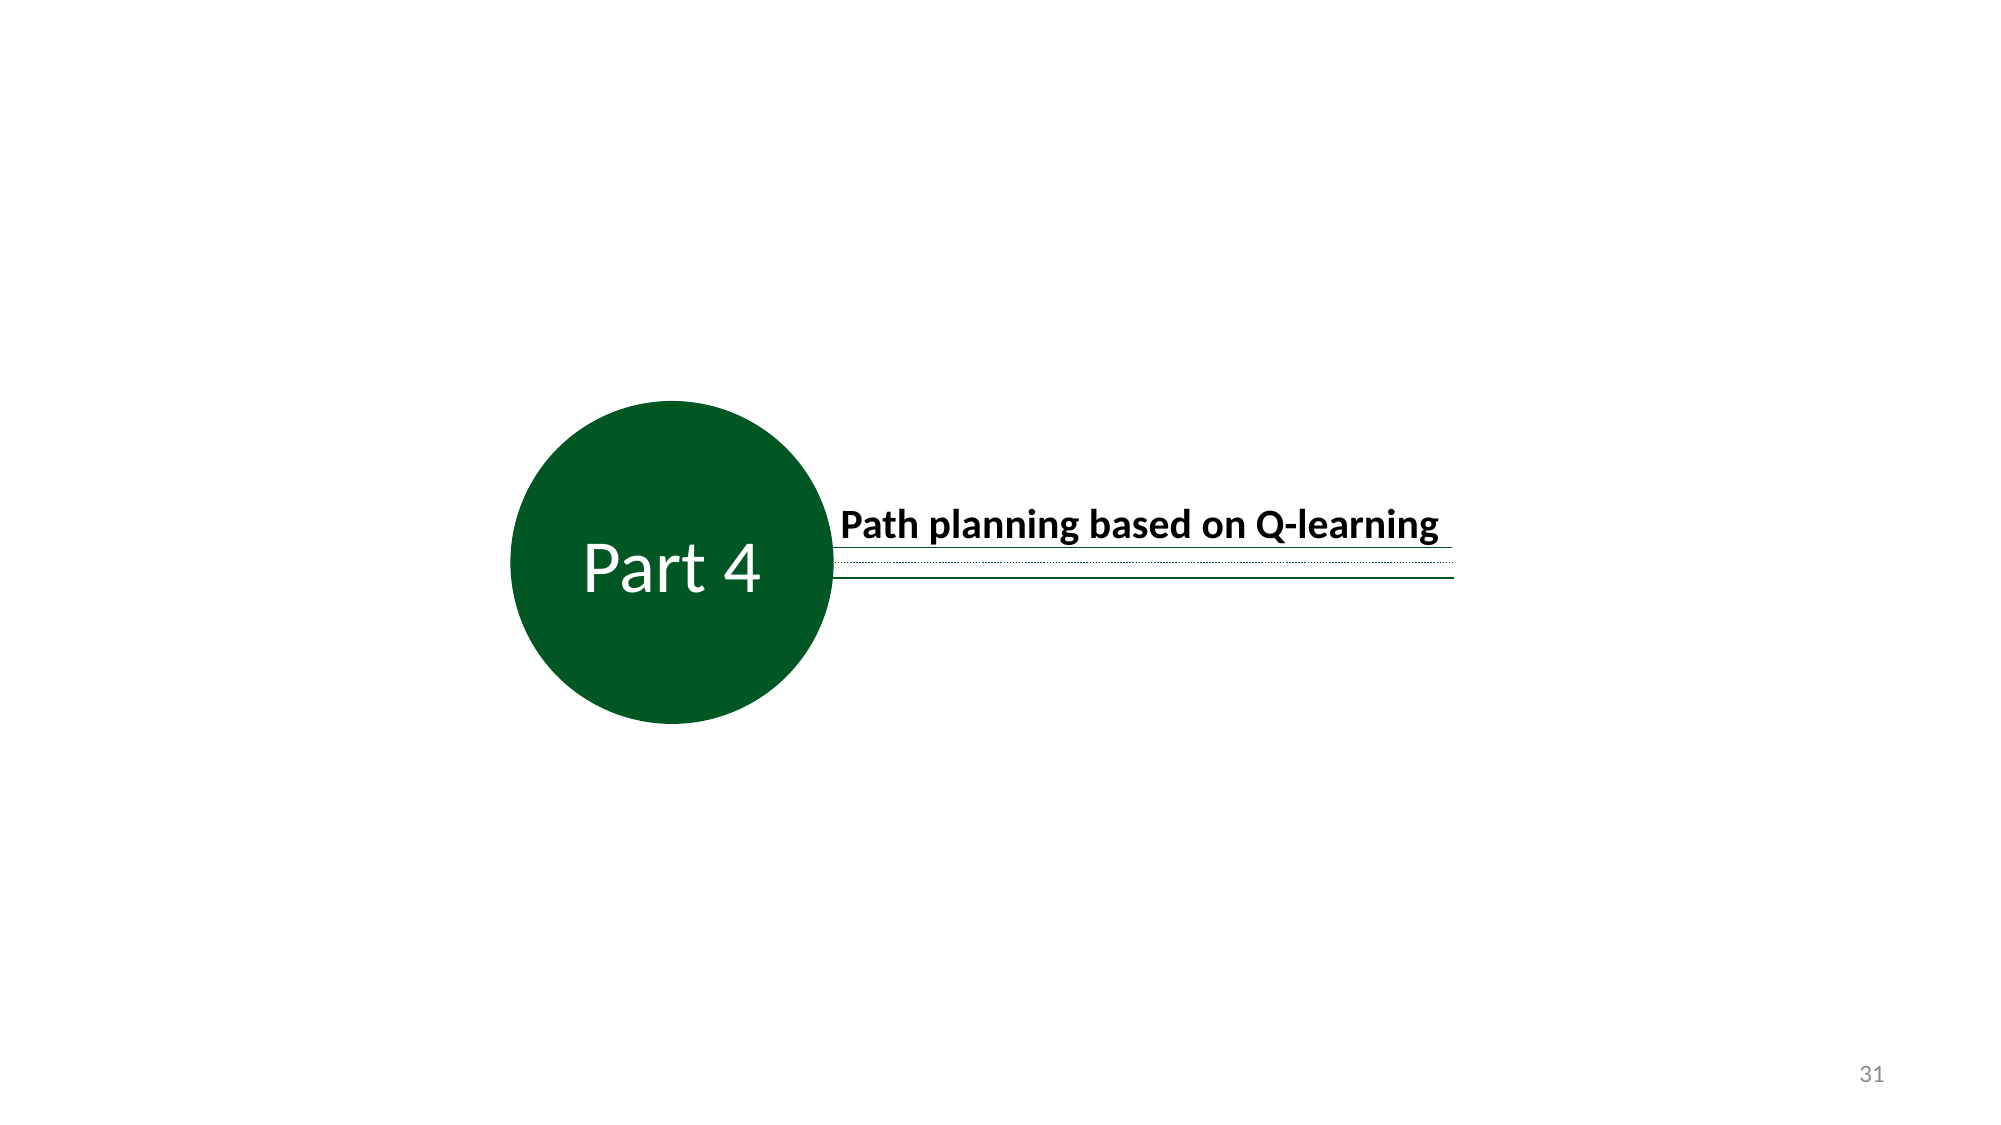

Part 4
Path planning based on Q-learning
31